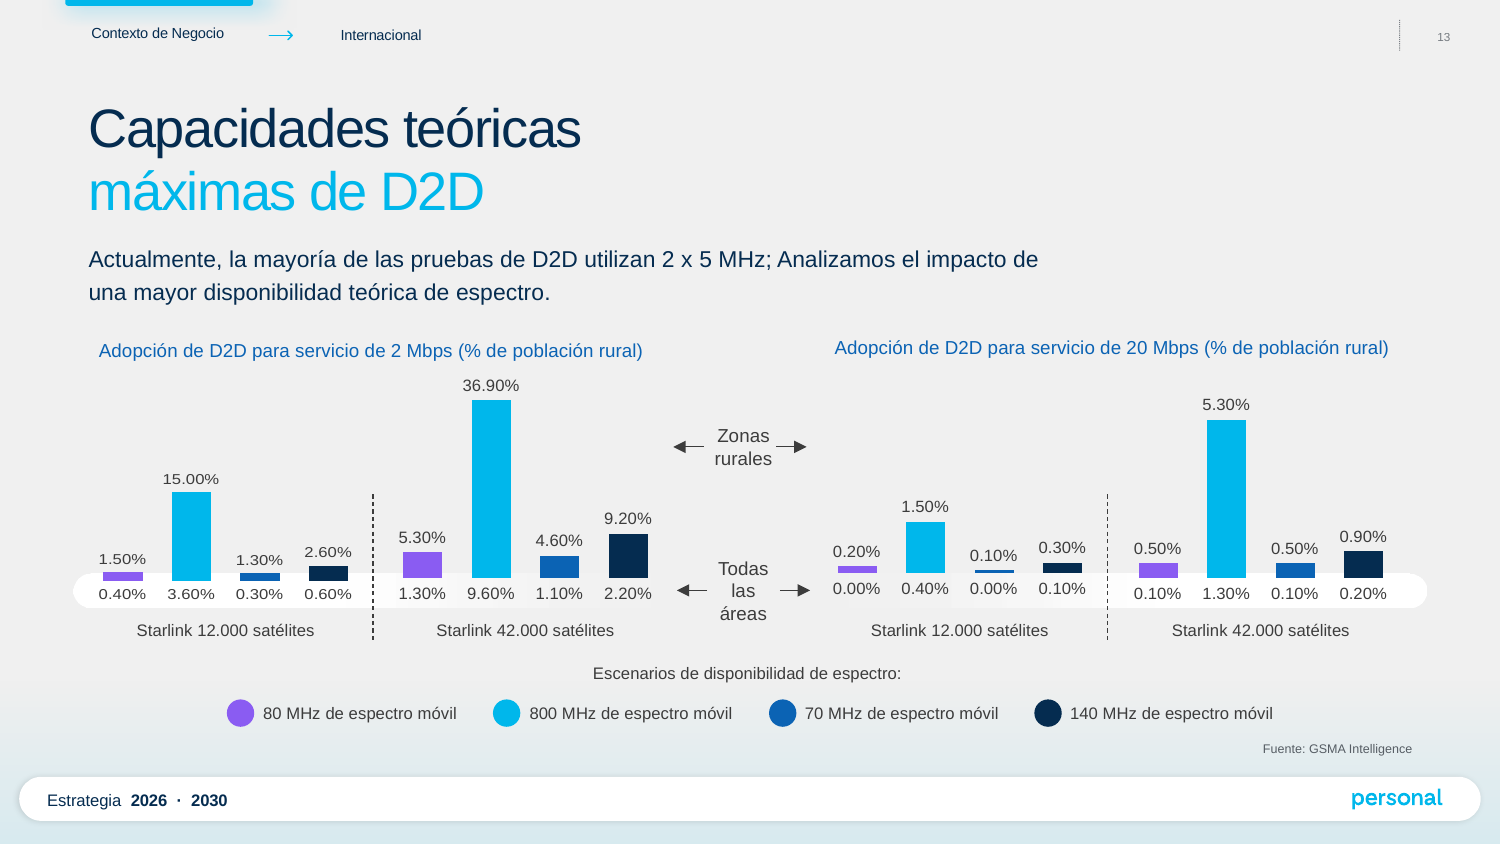

Capacidades teóricas máximas de D2D
Actualmente, la mayoría de las pruebas de D2D utilizan 2 x 5 MHz; Analizamos el impacto de una mayor disponibilidad teórica de espectro.
Adopción de D2D para servicio de 20 Mbps (% de población rural)
Adopción de D2D para servicio de 2 Mbps (% de población rural)

### Chart

| Category | Serie 1 |
|---|---|
| 1.2999999999999999E-2 | 0.053 |
| 9.6000000000000002E-2 | 0.369 |
| 1.0999999999999999E-2 | 0.046 |
| 2.1999999999999999E-2 | 0.092 |

### Chart

| Category | Serie 1 |
|---|---|
| 4.0000000000000001E-3 | 0.015 |
| 3.5999999999999997E-2 | 0.15 |
| 3.0000000000000001E-3 | 0.013 |
| 6.0000000000000001E-3 | 0.026 |

### Chart

| Category | Serie 1 |
|---|---|
| 1E-3 | 0.005 |
| 1.2999999999999999E-2 | 0.053 |
| 1E-3 | 0.005 |
| 2E-3 | 0.009 |

### Chart

| Category | Serie 1 |
|---|---|
| 0 | 0.002 |
| 4.0000000000000001E-3 | 0.015 |
| 0 | 0.001 |
| 1E-3 | 0.003 |
Zonas rurales
Todas las áreas

Starlink 12.000 satélites
Starlink 42.000 satélites
Starlink 12.000 satélites
Starlink 42.000 satélites
Escenarios de disponibilidad de espectro:

80 MHz de espectro móvil

800 MHz de espectro móvil

70 MHz de espectro móvil

140 MHz de espectro móvil
Fuente: GSMA Intelligence